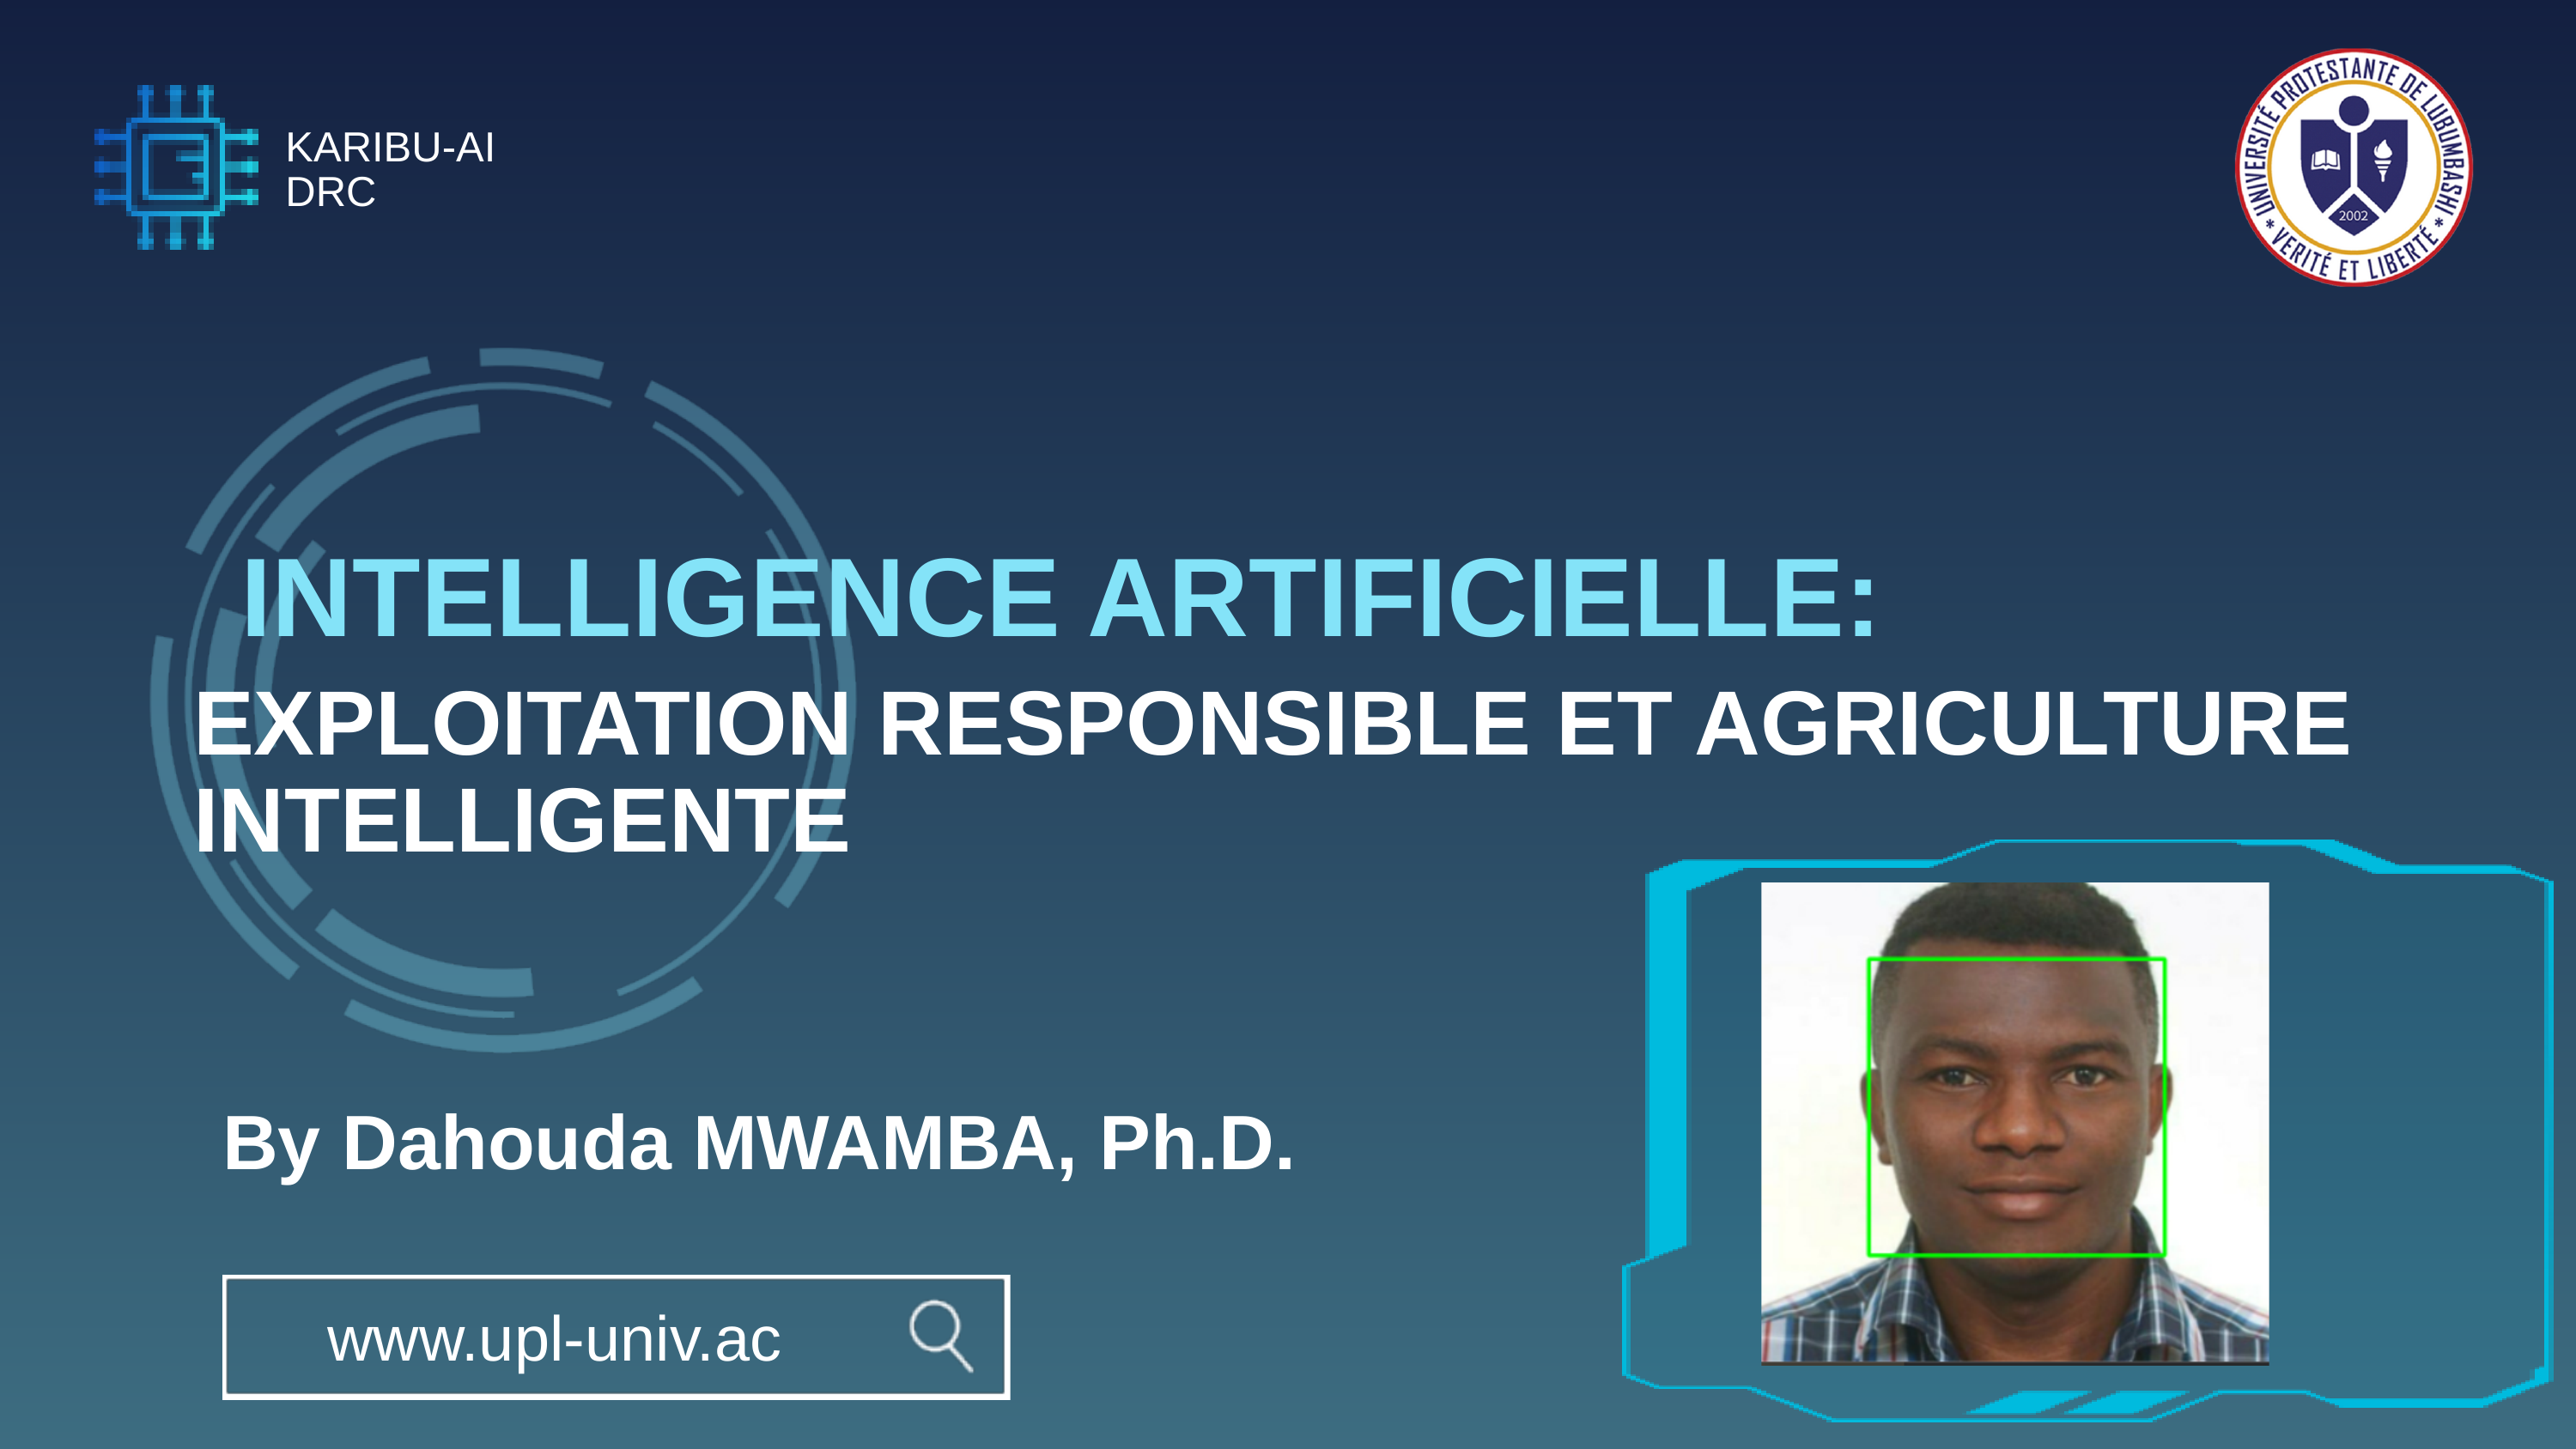

KARIBU-AI
DRC

INTELLIGENCE ARTIFICIELLE:

EXPLOITATION RESPONSIBLE ET AGRICULTURE INTELLIGENTE

By Dahouda MWAMBA, Ph.D.

www.upl-univ.ac